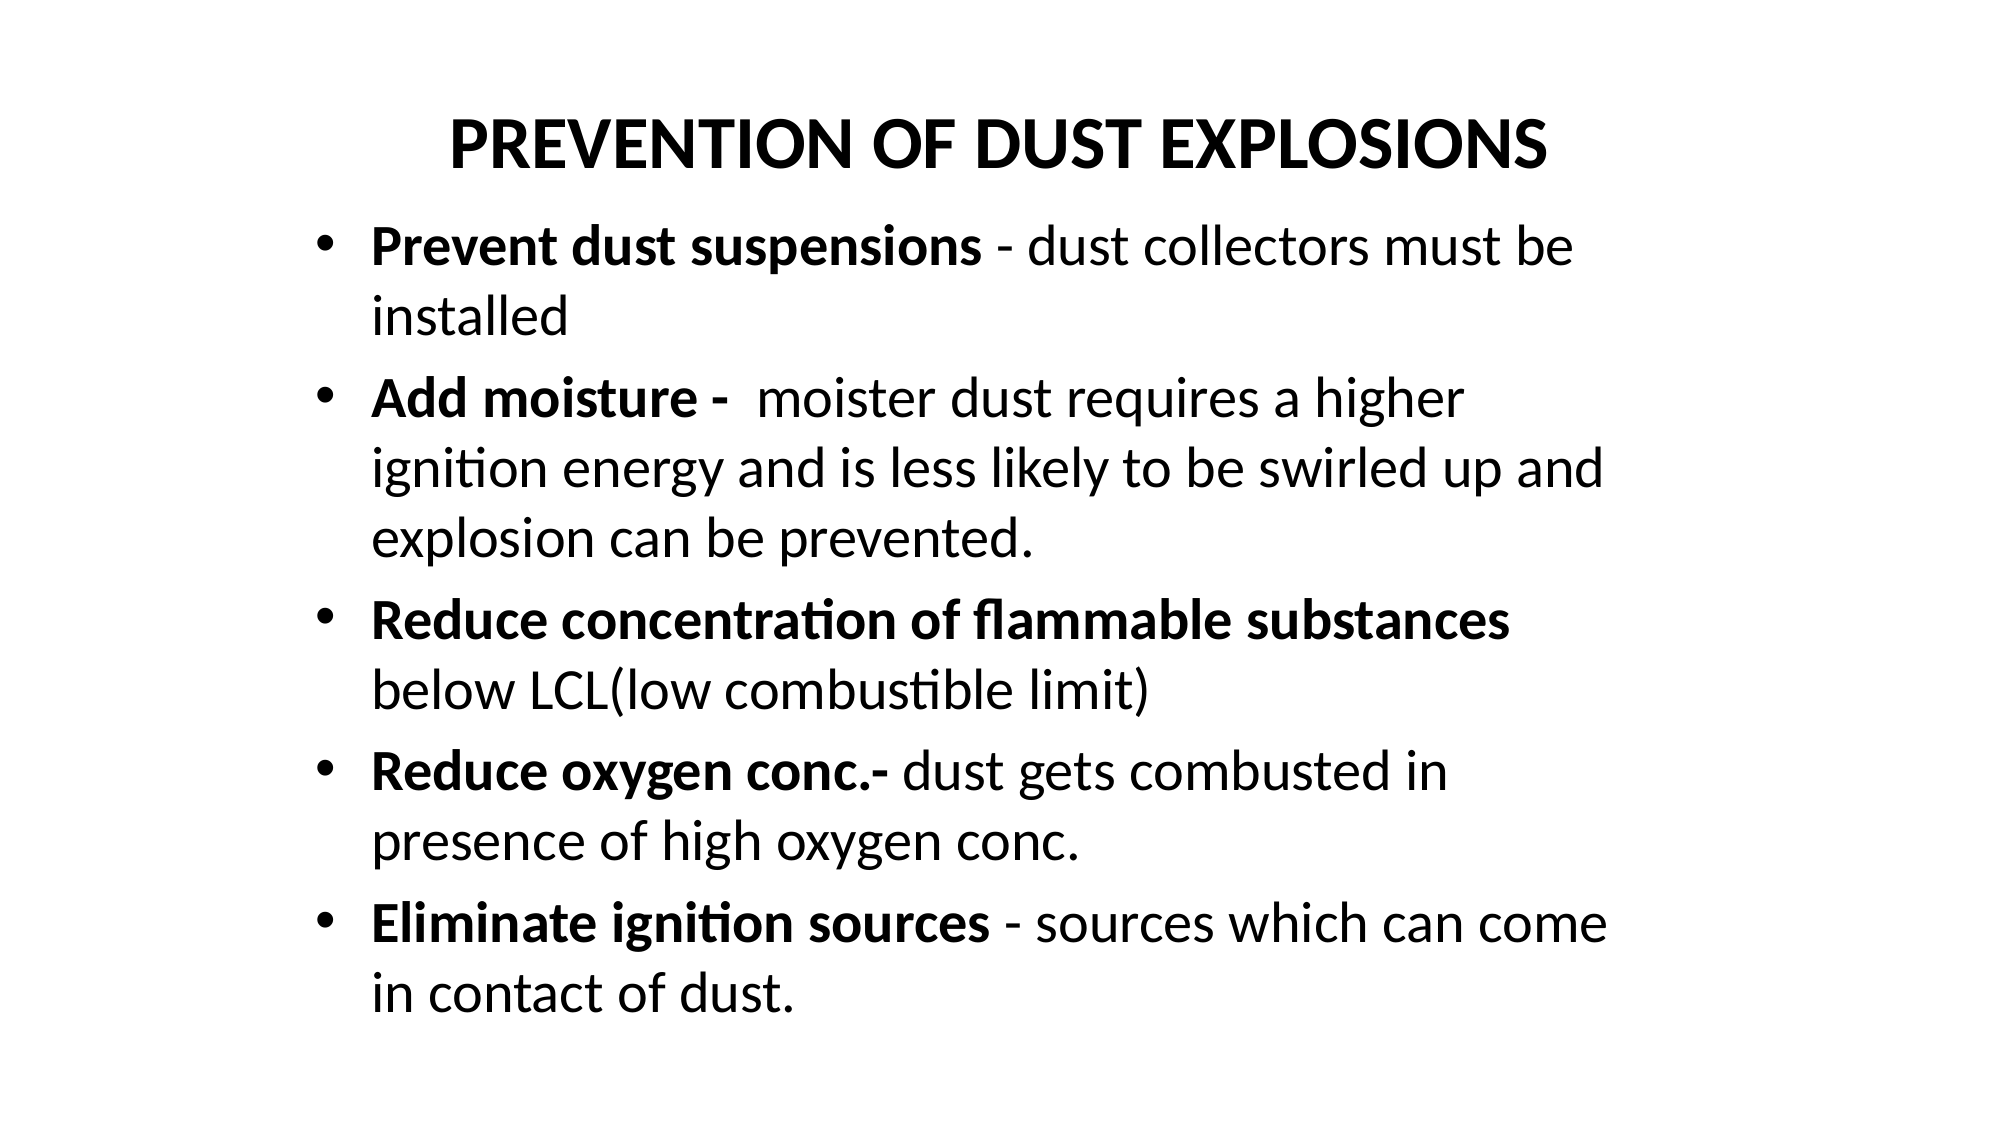

# PREVENTION OF DUST EXPLOSIONS
Prevent dust suspensions - dust collectors must be installed
Add moisture -  moister dust requires a higher ignition energy and is less likely to be swirled up and explosion can be prevented.
Reduce concentration of flammable substances below LCL(low combustible limit)
Reduce oxygen conc.- dust gets combusted in presence of high oxygen conc.
Eliminate ignition sources - sources which can come in contact of dust.